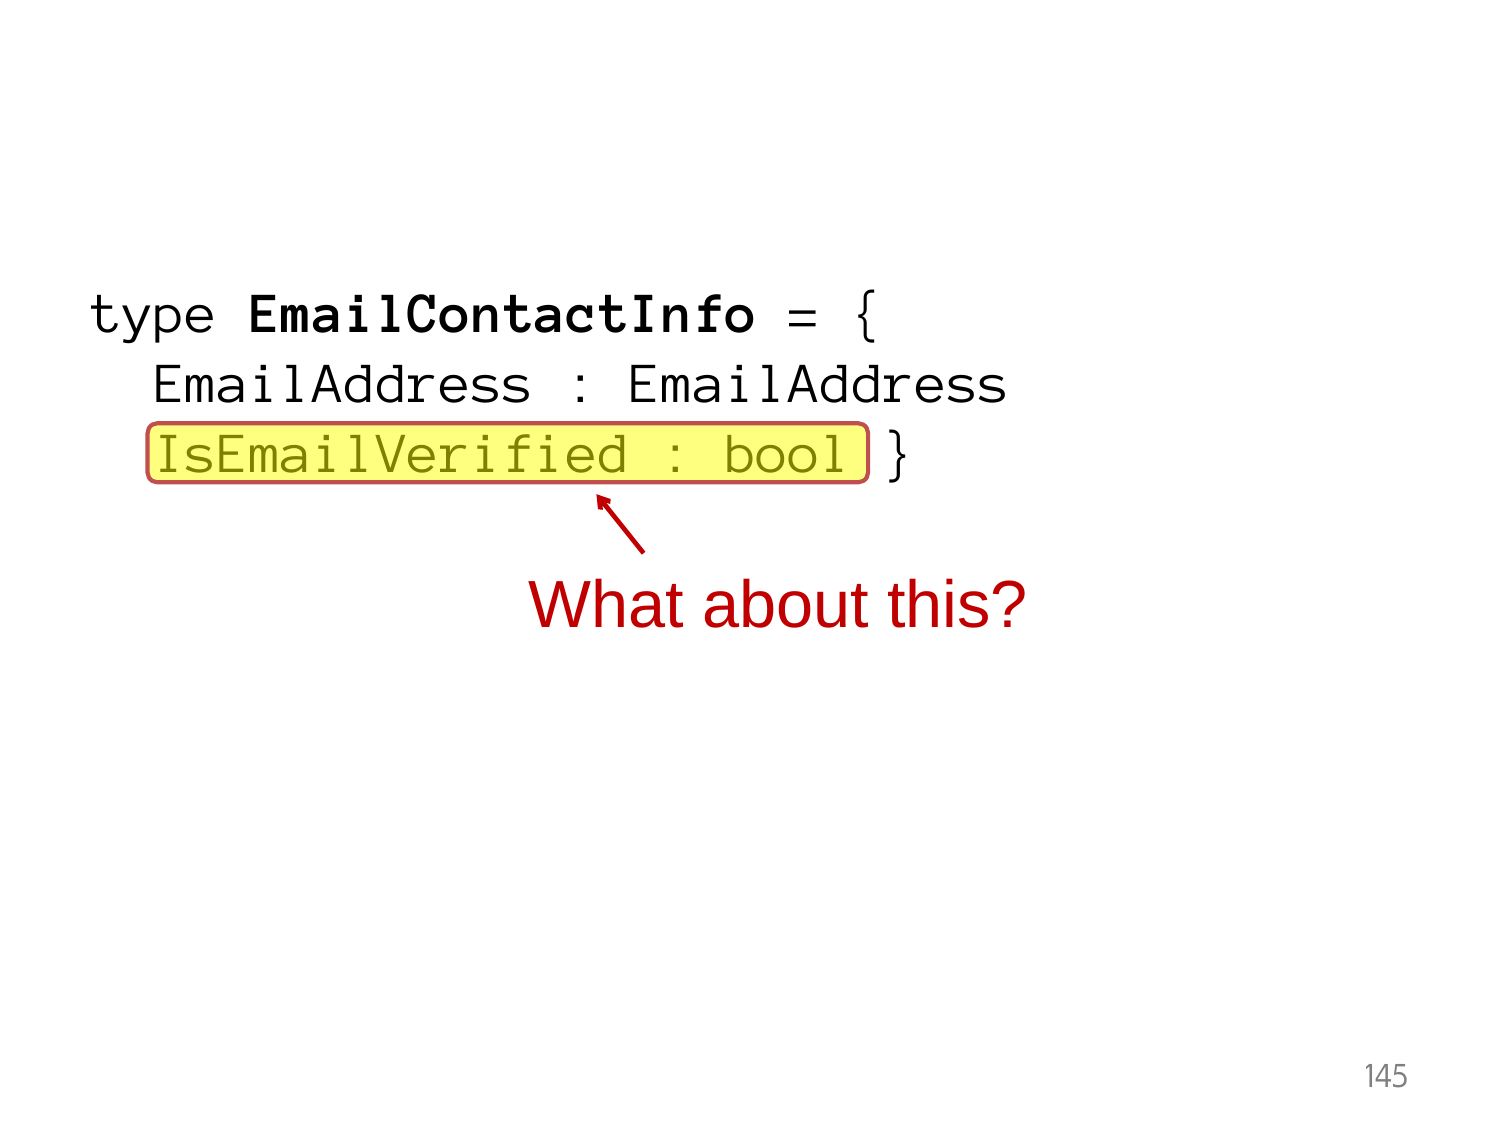

type EmailContactInfo = {
  EmailAddress : EmailAddress
  IsEmailVerified : bool }

What about this?